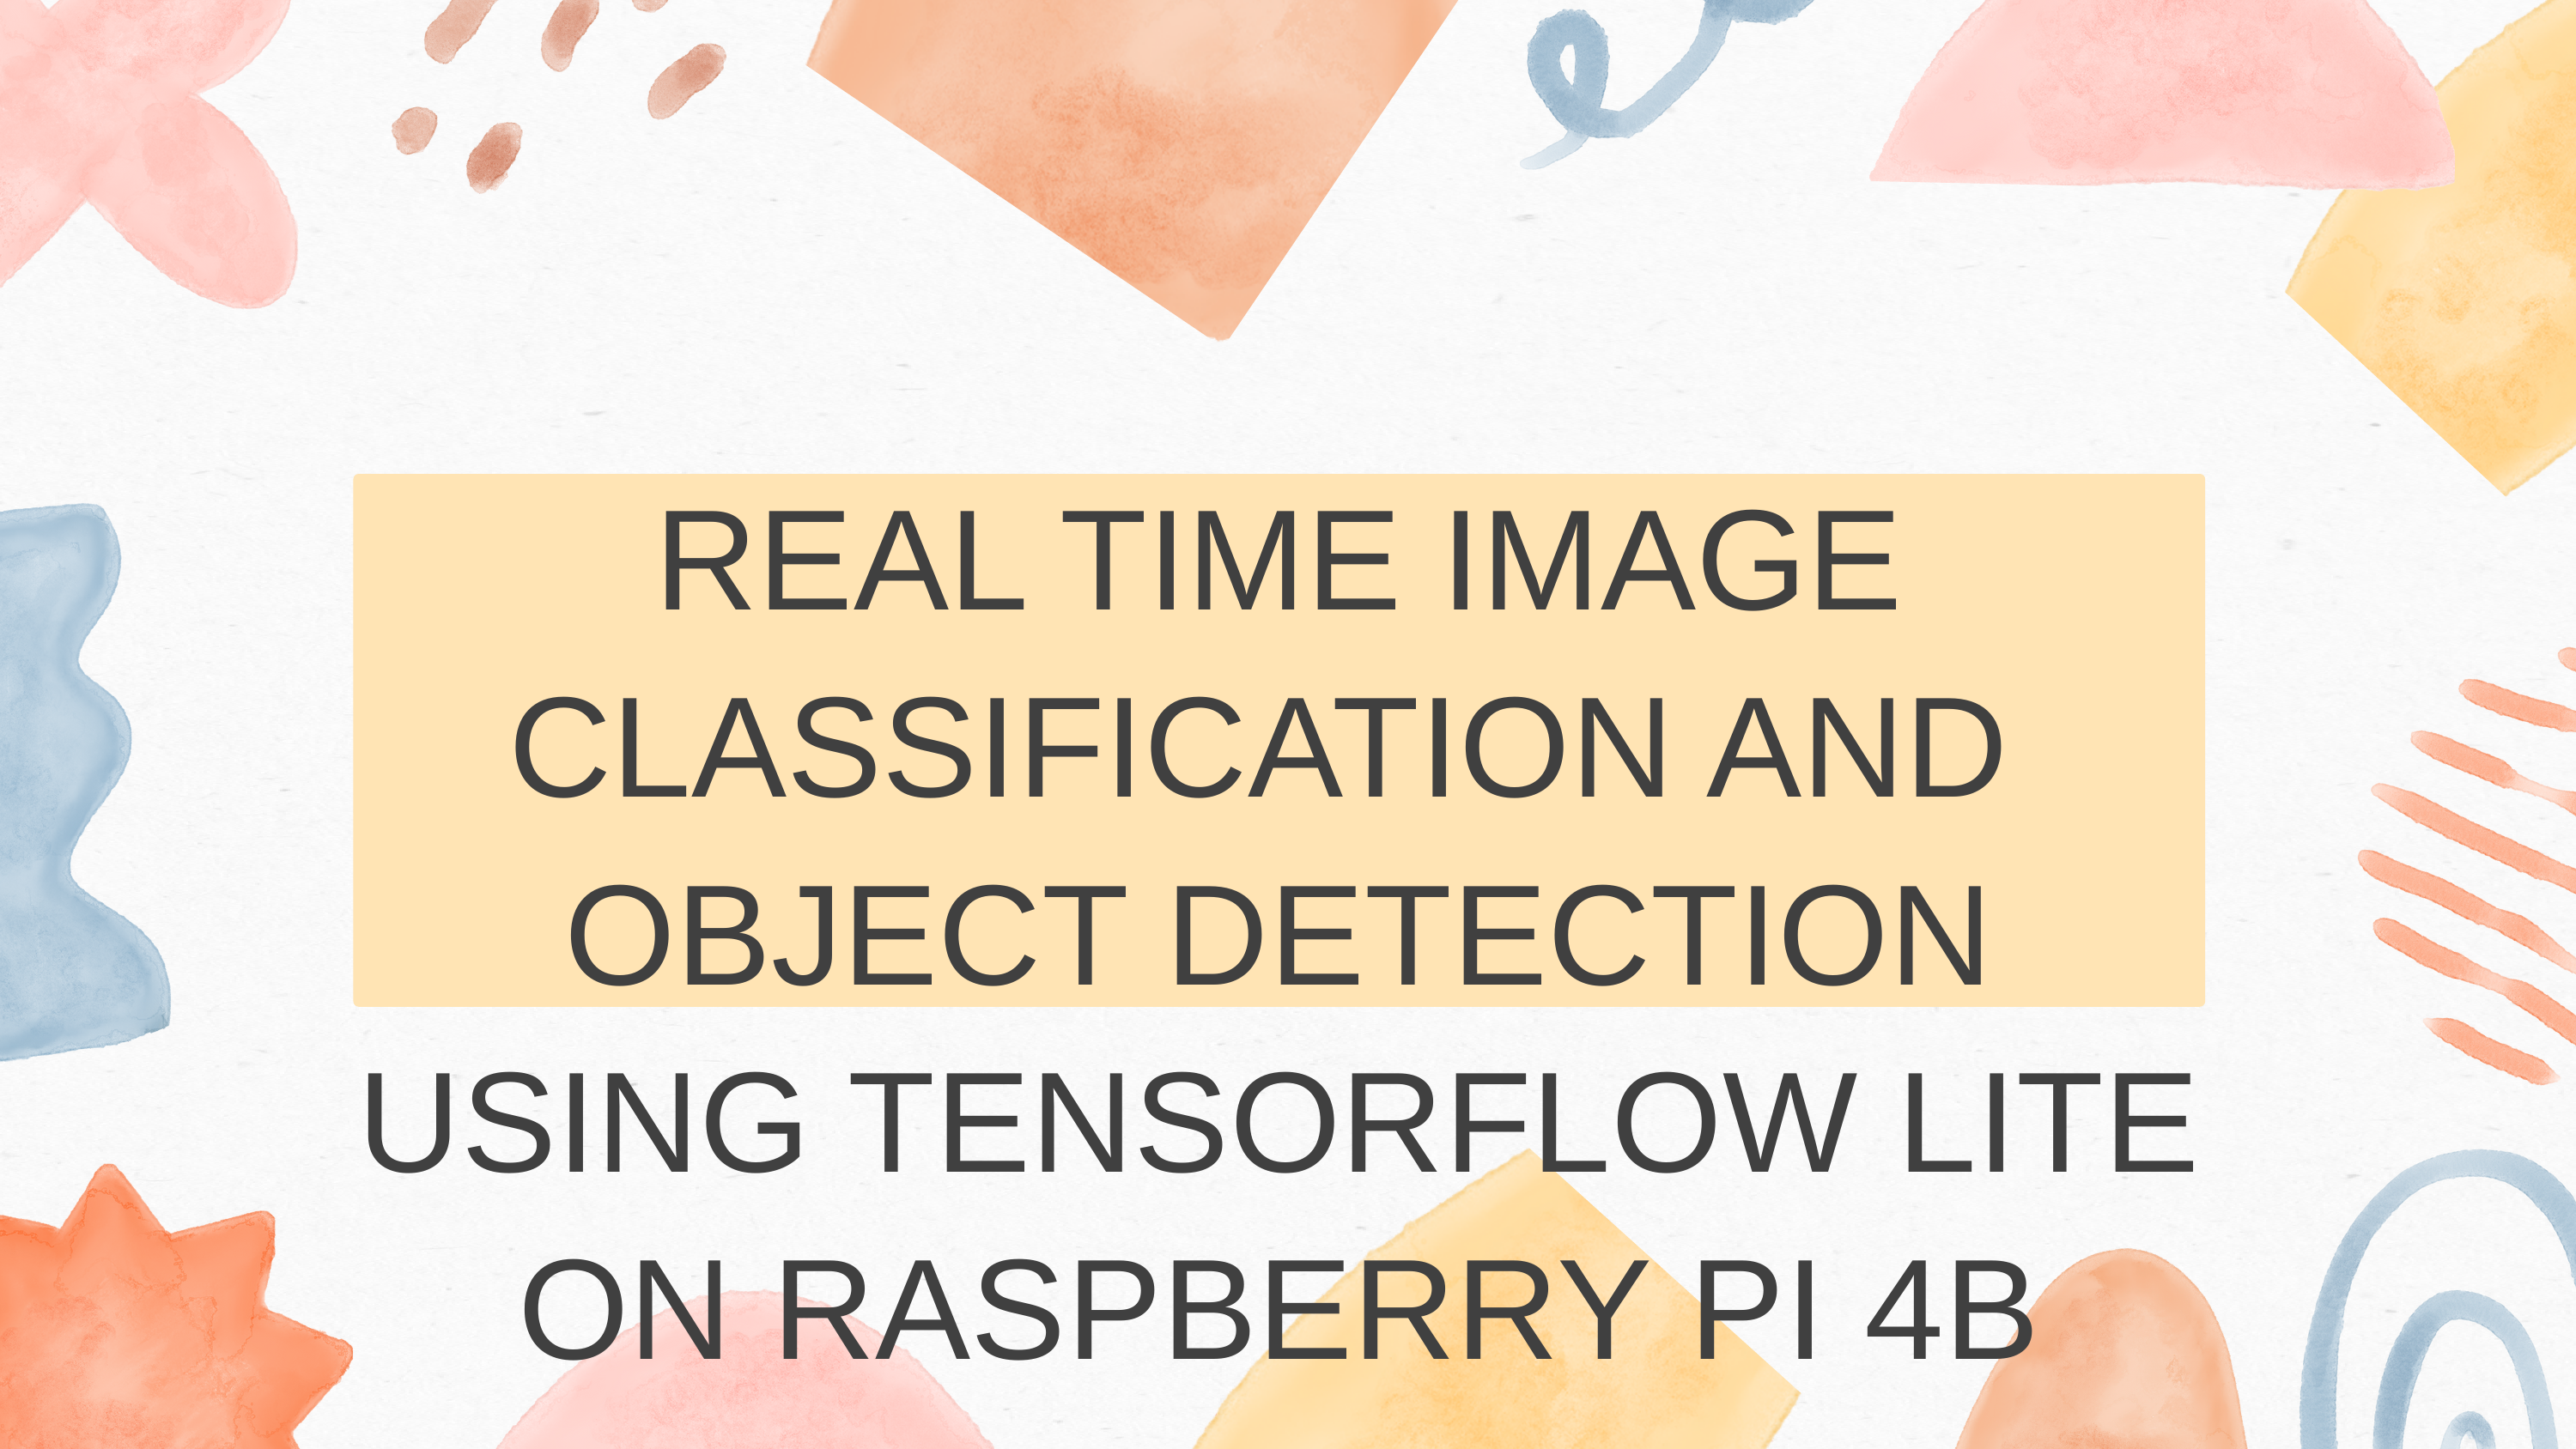

REAL TIME IMAGE CLASSIFICATION AND
OBJECT DETECTION USING TENSORFLOW LITE
ON RASPBERRY PI 4B